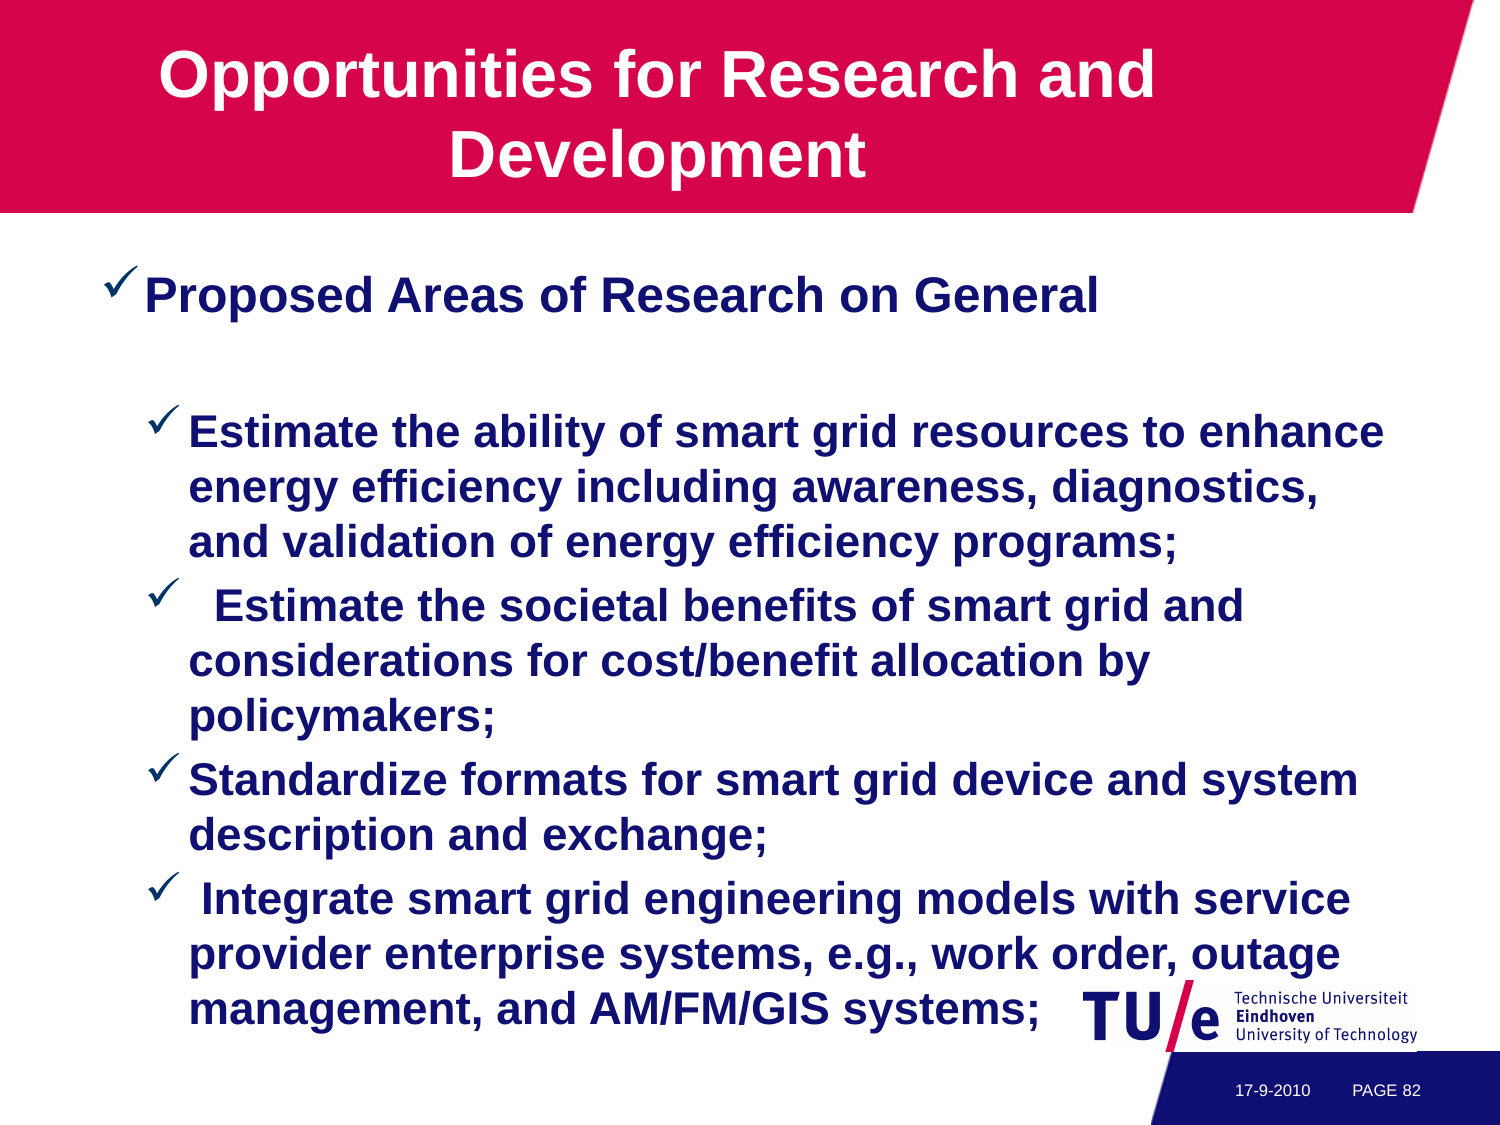

# Opportunities for Research and Development
Proposed Areas of Research on General

Estimate the ability of smart grid resources to enhance energy efficiency including awareness, diagnostics, and validation of energy efficiency programs;
  Estimate the societal benefits of smart grid and considerations for cost/benefit allocation by policymakers;
Standardize formats for smart grid device and system description and exchange;
 Integrate smart grid engineering models with service provider enterprise systems, e.g., work order, outage management, and AM/FM/GIS systems;

17-9-2010
PAGE 82